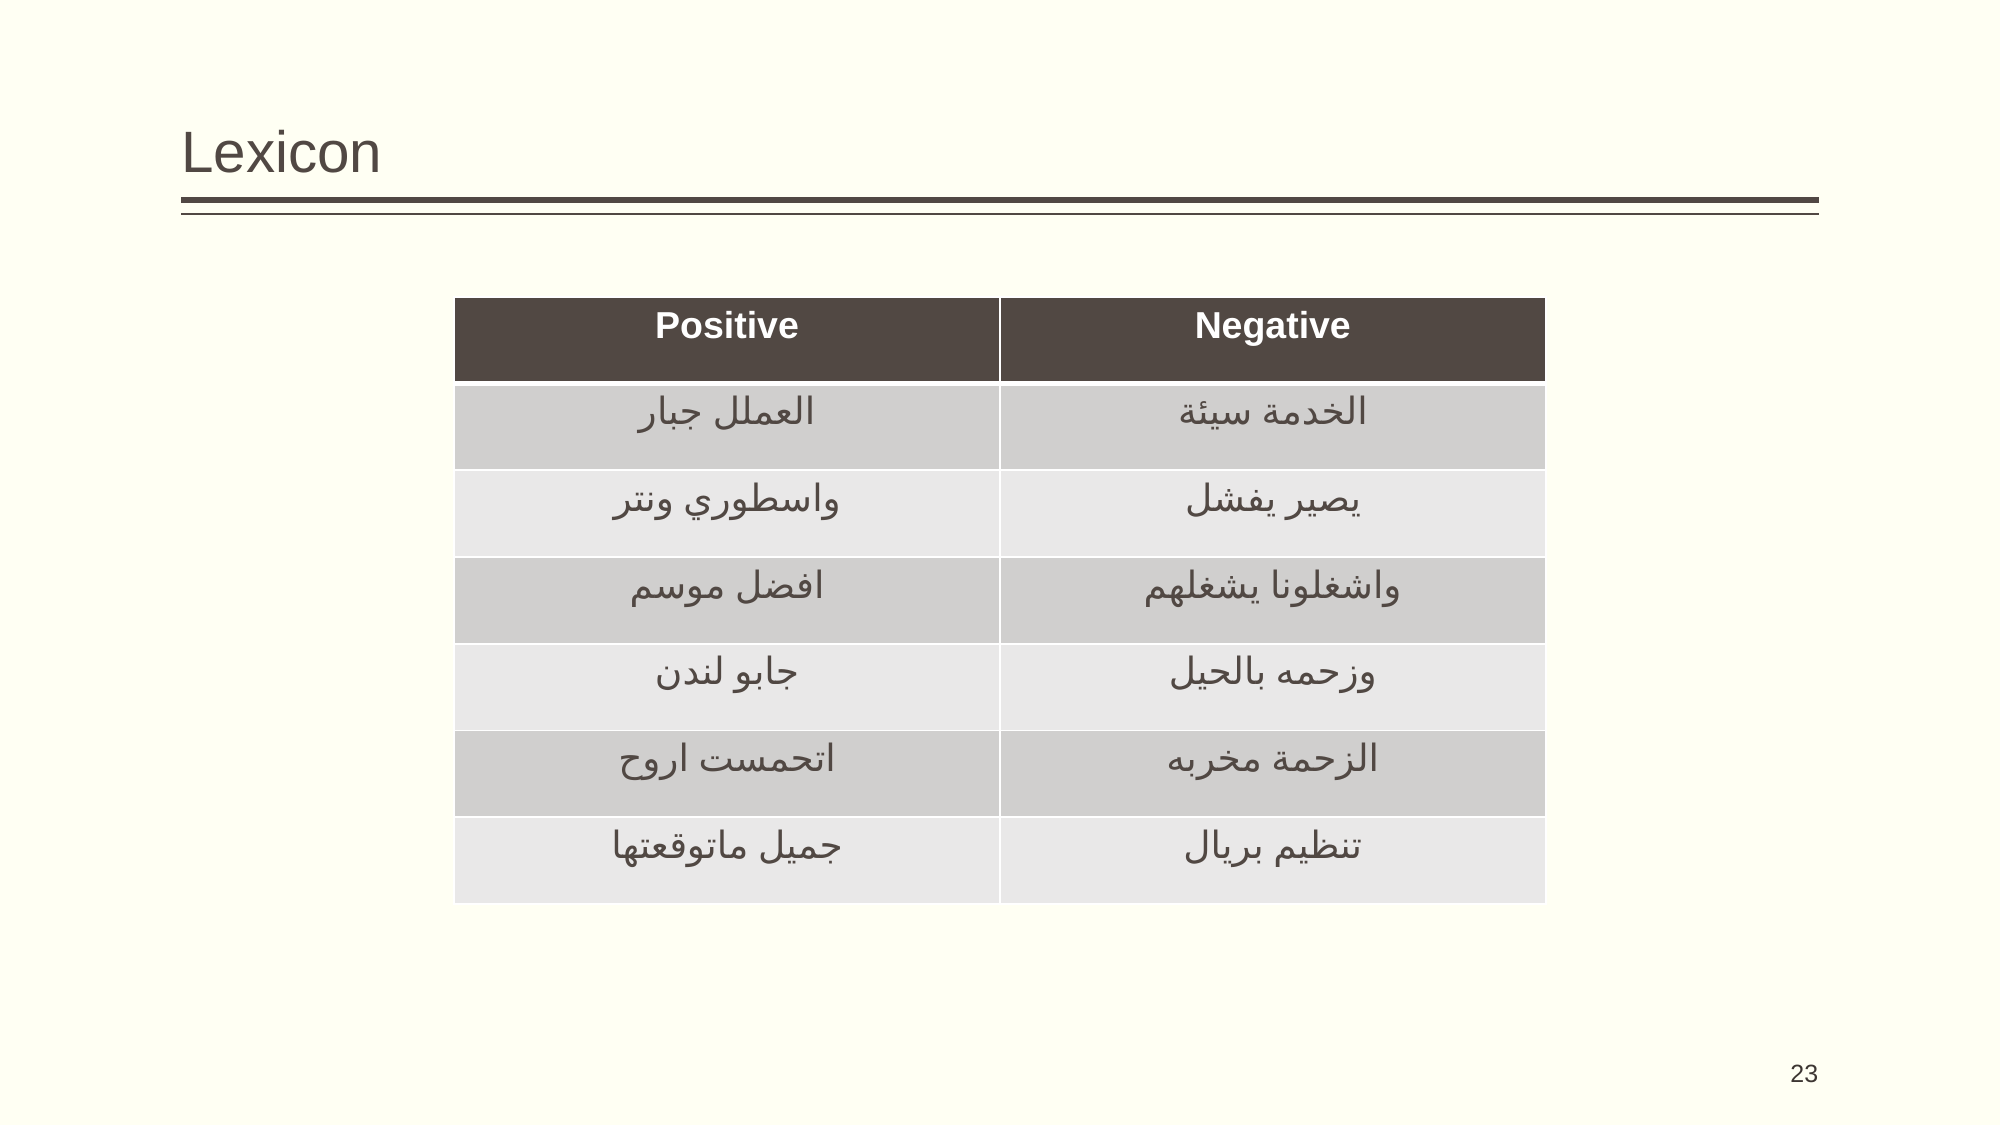

# Lexicon
| Positive | Negative |
| --- | --- |
| العملل جبار | الخدمة سيئة |
| واسطوري ونتر | يصير يفشل |
| افضل موسم | واشغلونا يشغلهم |
| جابو لندن | وزحمه بالحيل |
| اتحمست اروح | الزحمة مخربه |
| جميل ماتوقعتها | تنظيم بريال |
23